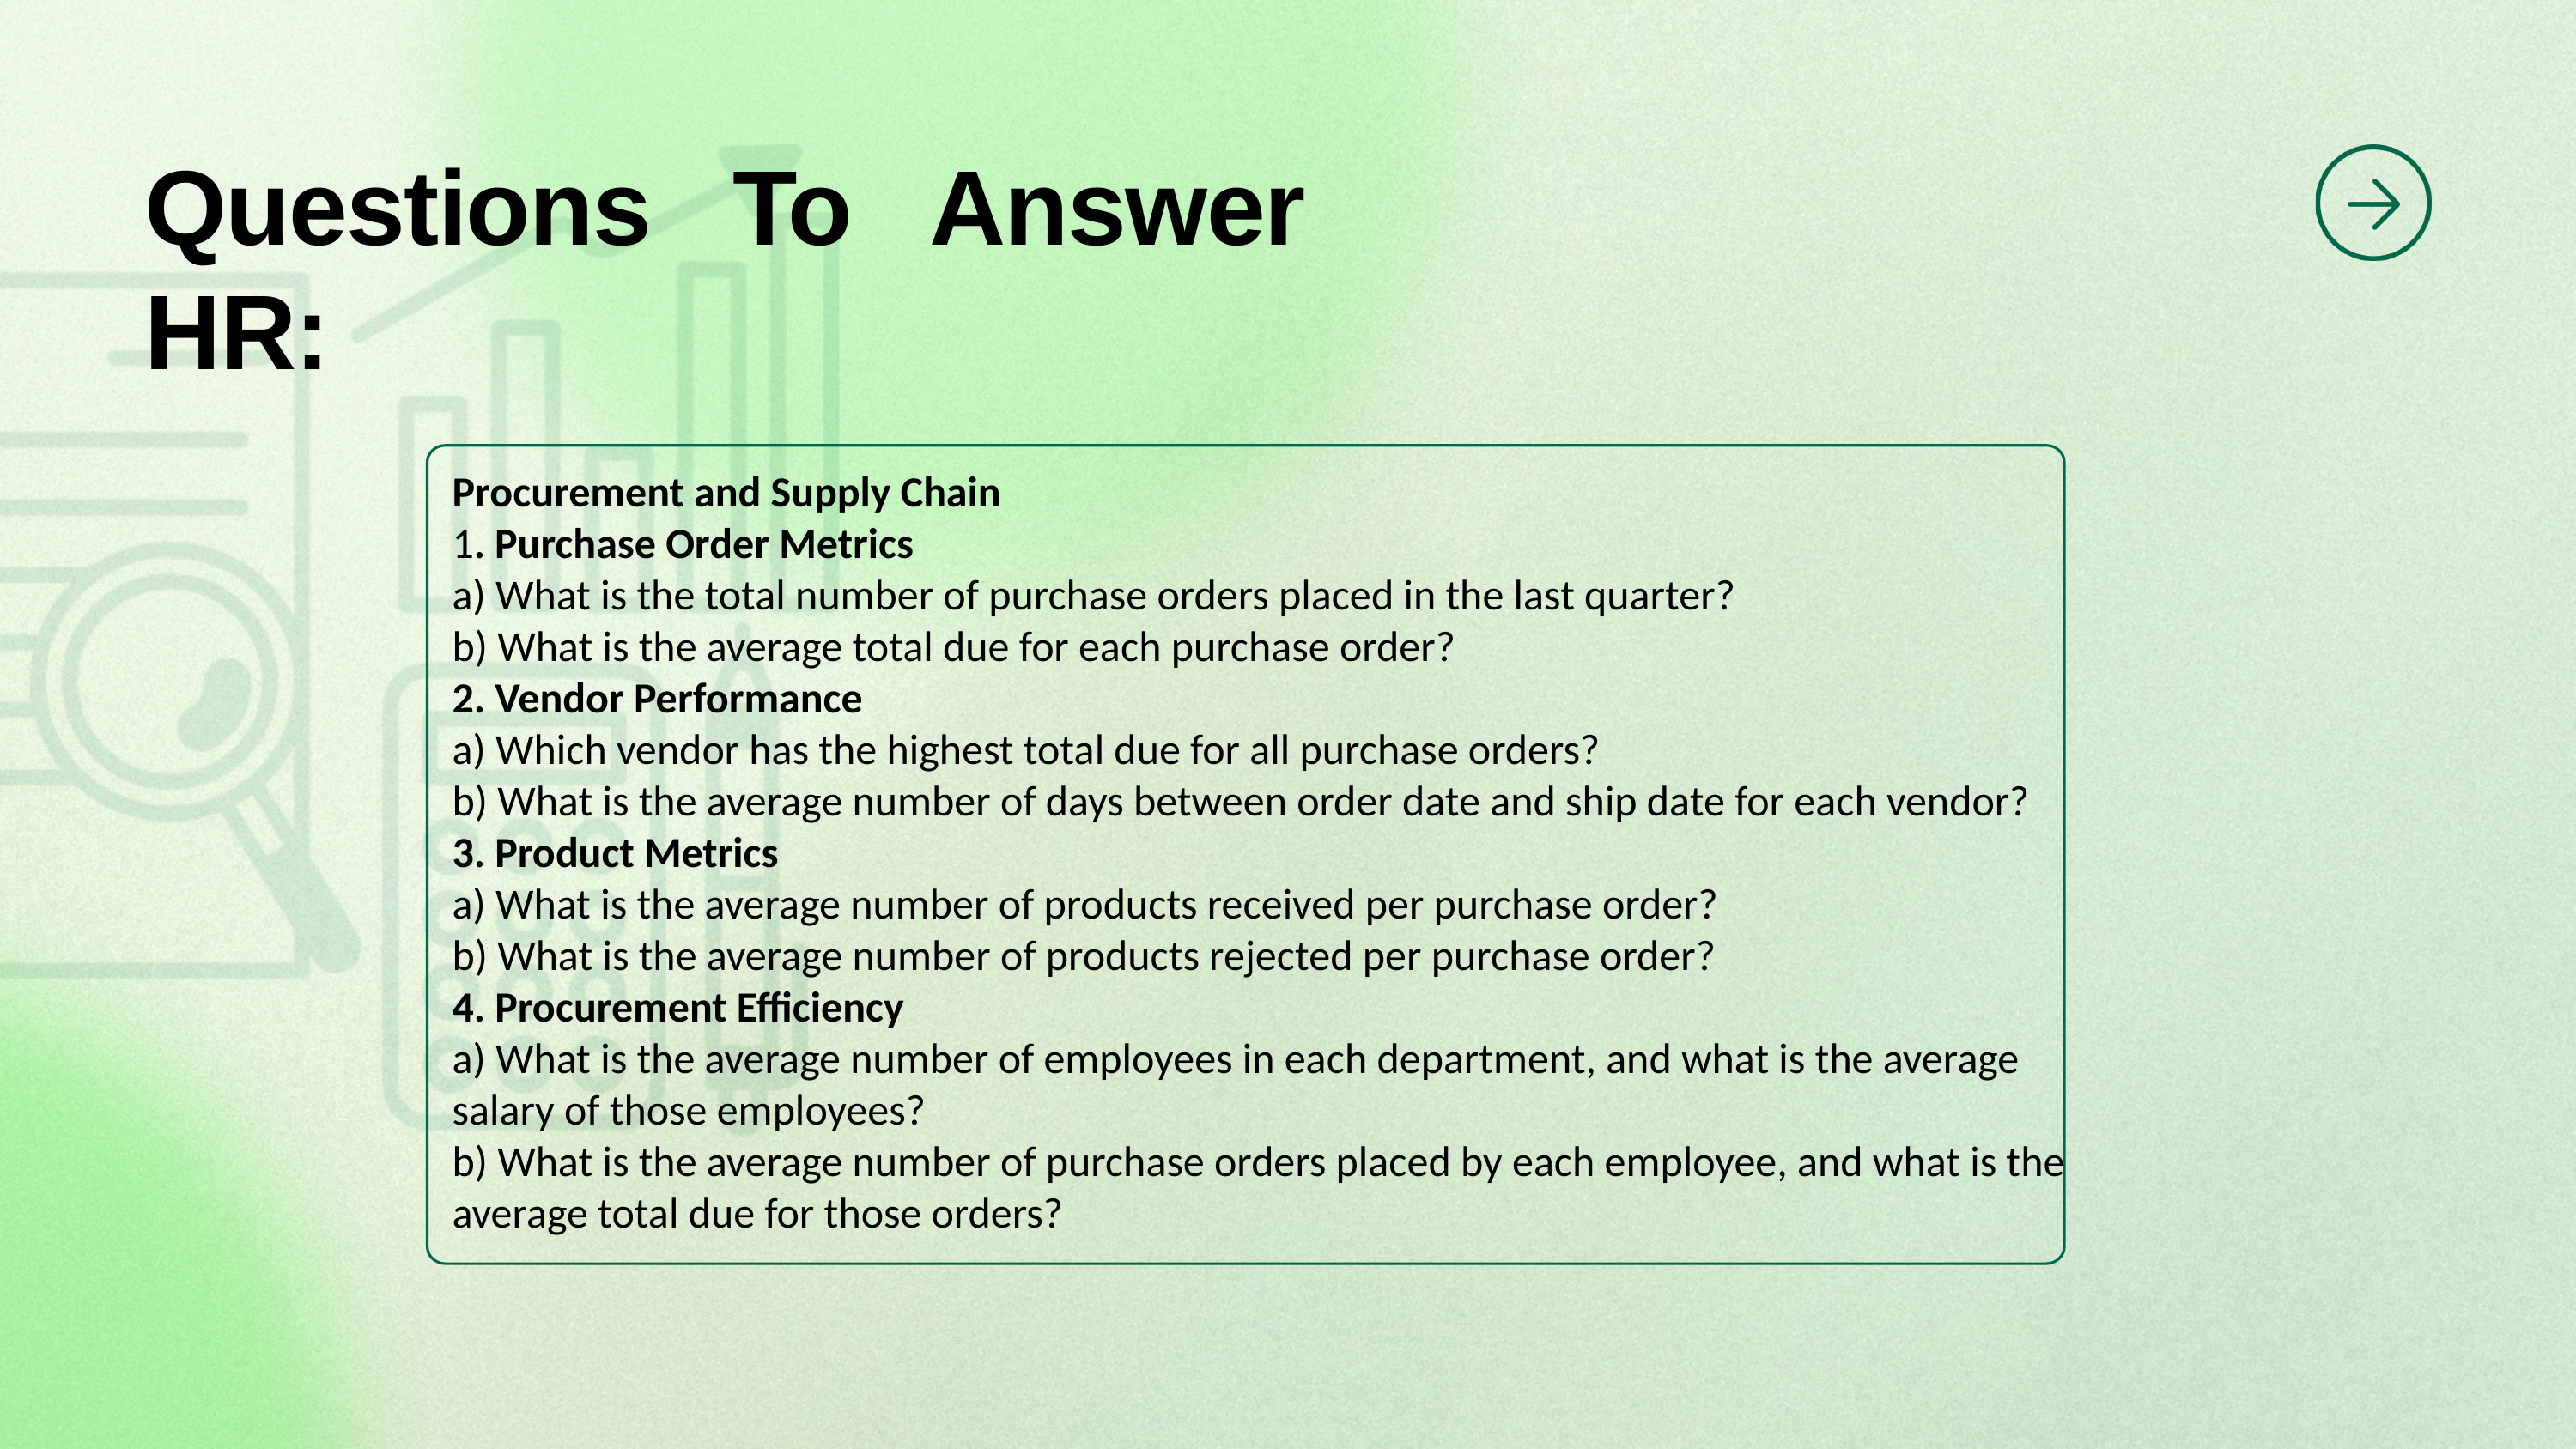

Questions To Answer HR:

Procurement and Supply Chain
1. Purchase Order Metrics
a) What is the total number of purchase orders placed in the last quarter?
b) What is the average total due for each purchase order?
2. Vendor Performance
a) Which vendor has the highest total due for all purchase orders?
b) What is the average number of days between order date and ship date for each vendor?
3. Product Metrics
a) What is the average number of products received per purchase order?
b) What is the average number of products rejected per purchase order?
4. Procurement Efficiency
a) What is the average number of employees in each department, and what is the average salary of those employees?
b) What is the average number of purchase orders placed by each employee, and what is the average total due for those orders?